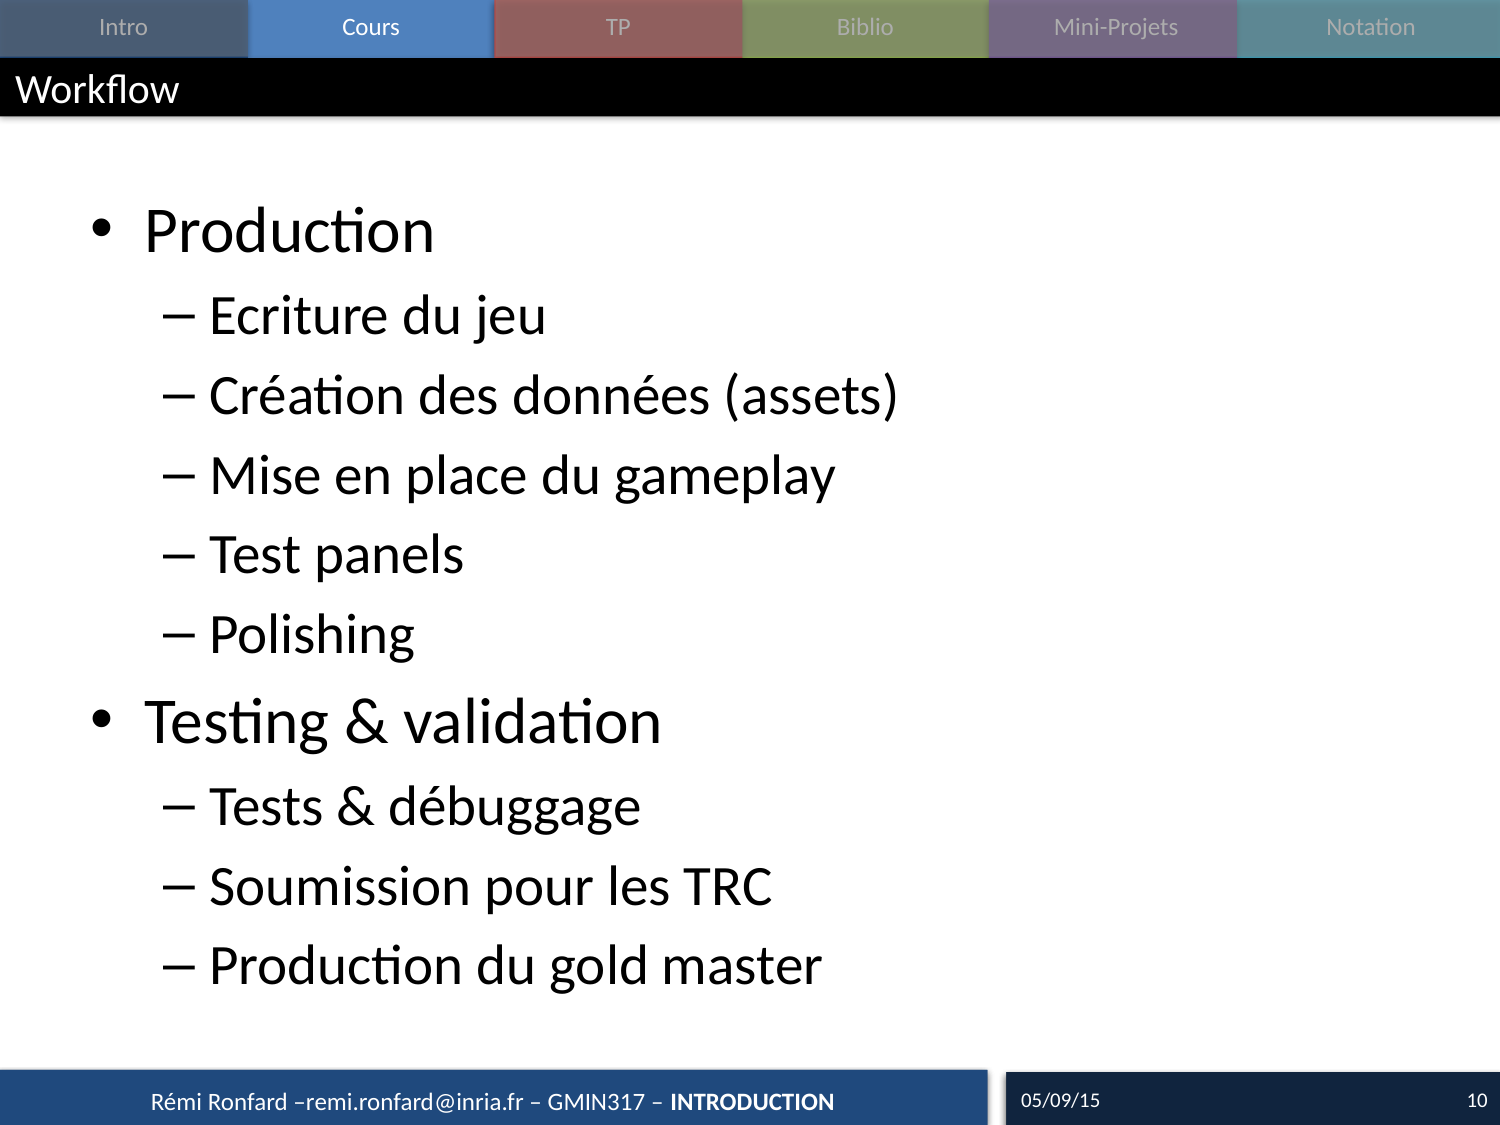

# Workflow
Production
Ecriture du jeu
Création des données (assets)
Mise en place du gameplay
Test panels
Polishing
Testing & validation
Tests & débuggage
Soumission pour les TRC
Production du gold master

05/09/15
10
Rémi Ronfard –remi.ronfard@inria.fr – GMIN317 – INTRODUCTION